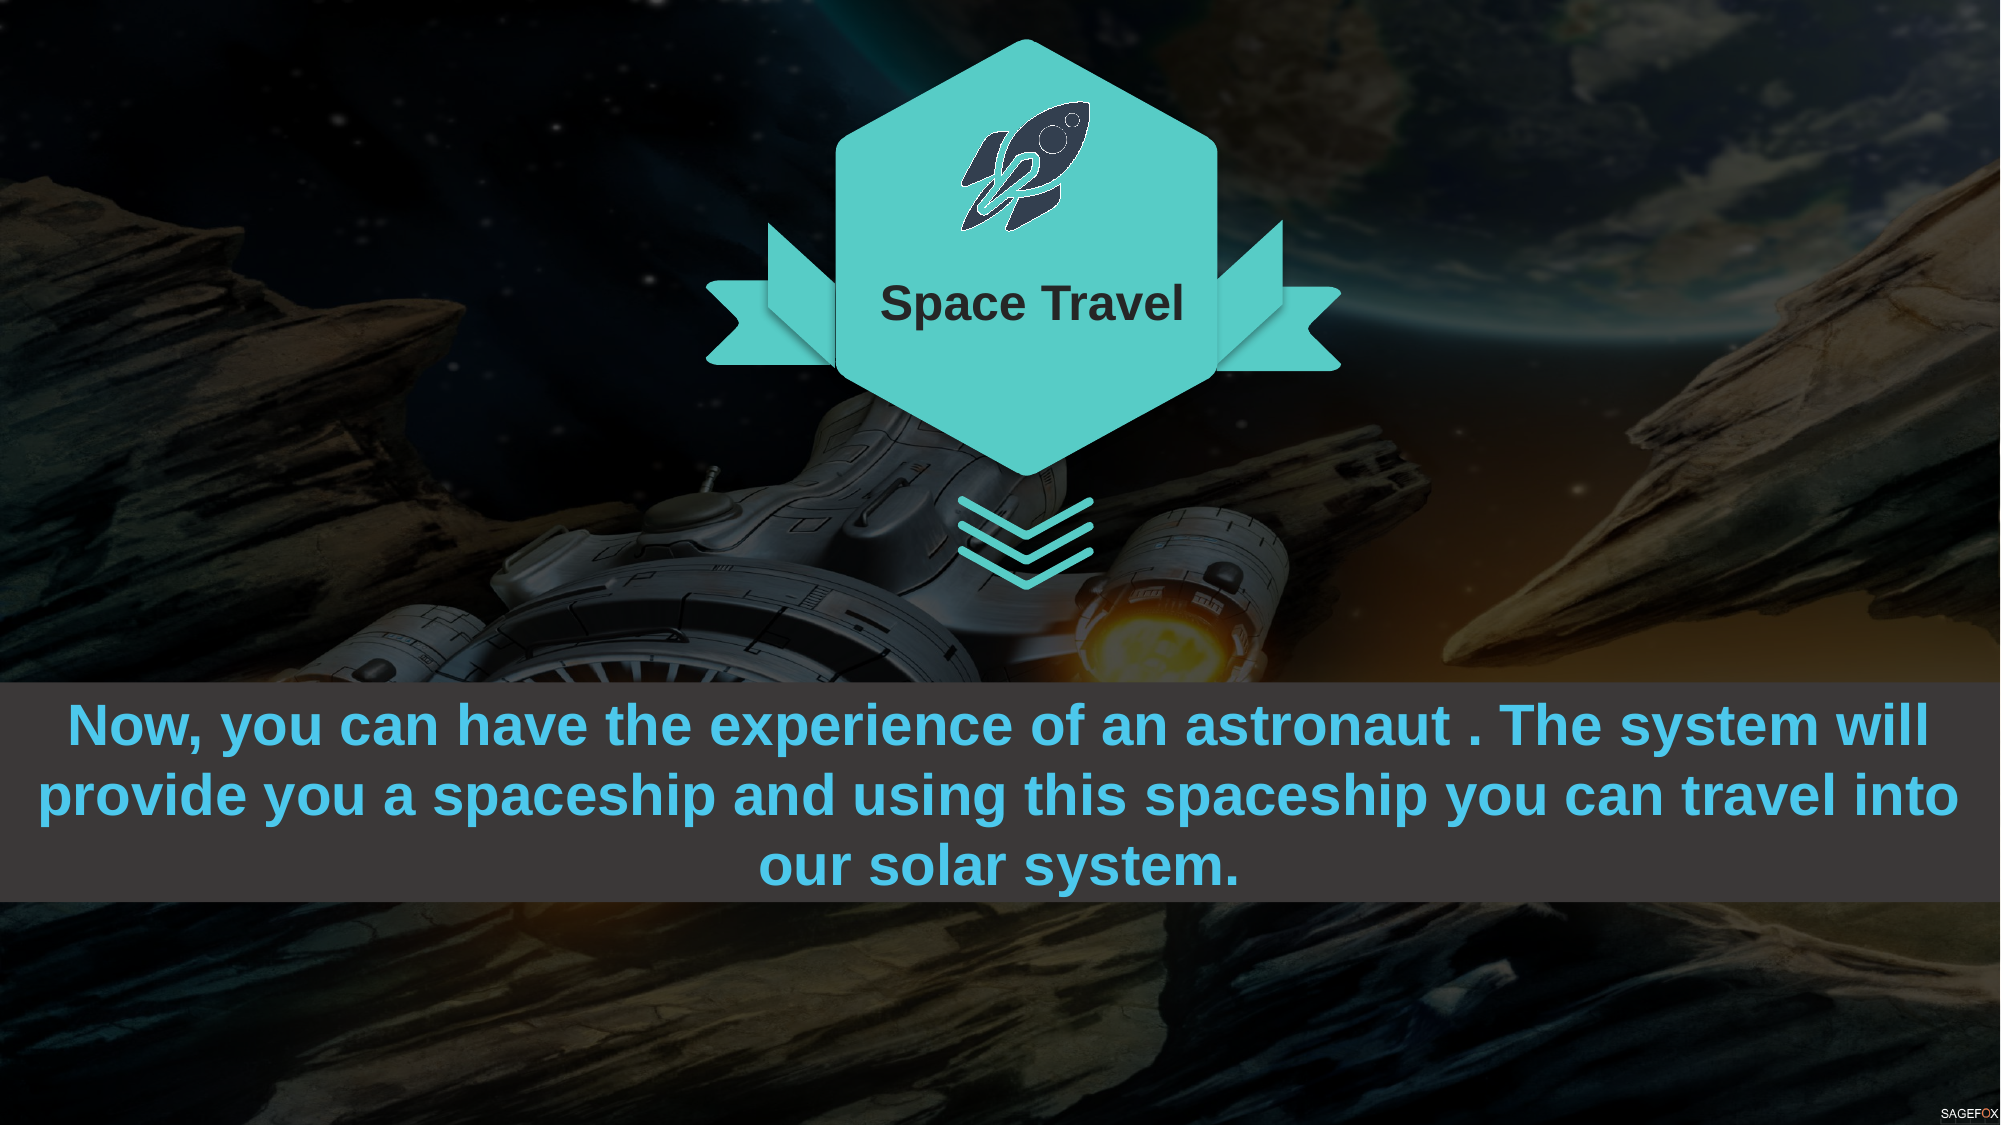

Space Travel

Now, you can have the experience of an astronaut . The system will provide you a spaceship and using this spaceship you can travel into our solar system.